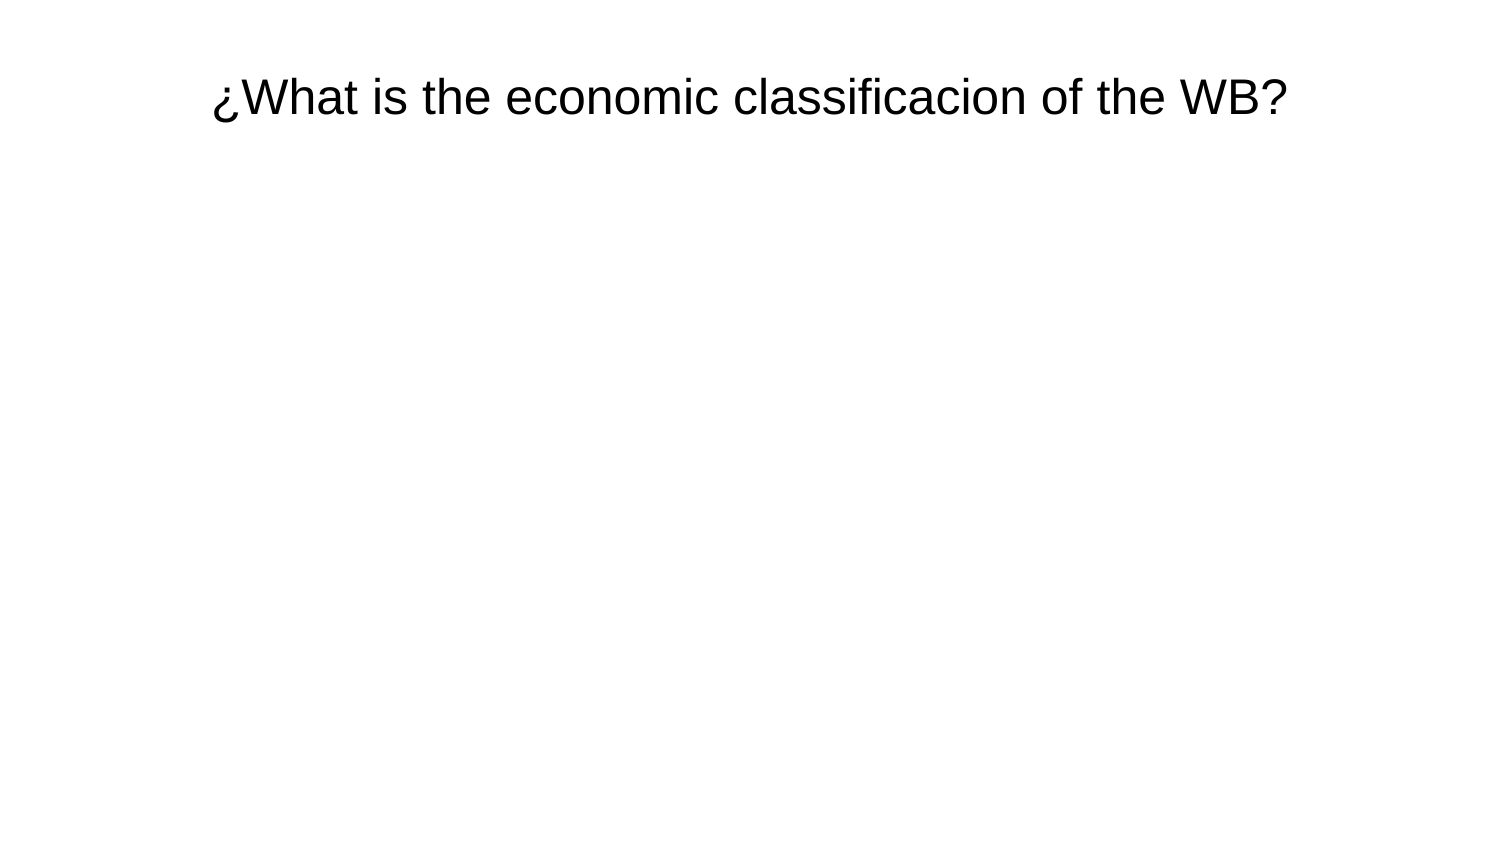

# ¿What is the economic classificacion of the WB?